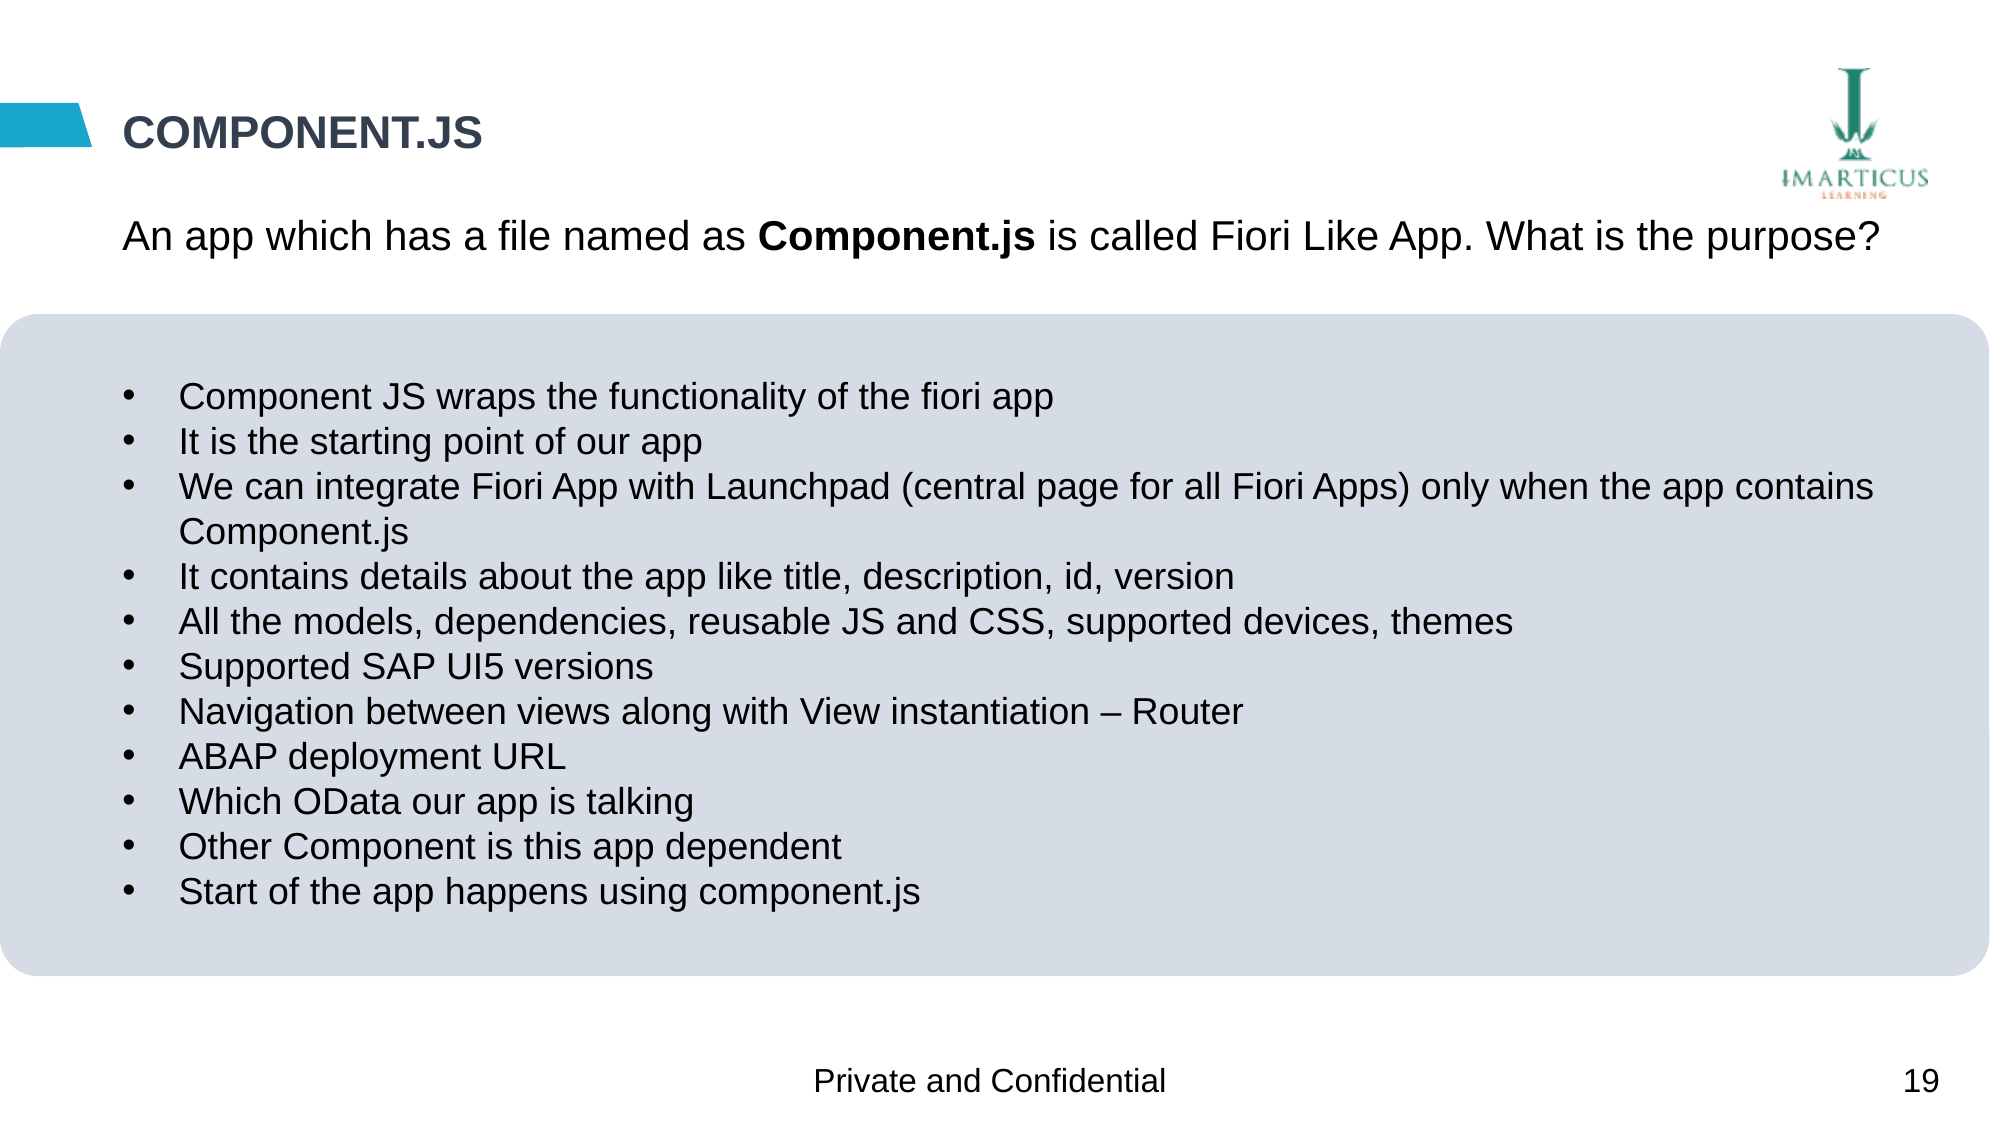

# COMPONENT.JS
An app which has a file named as Component.js is called Fiori Like App. What is the purpose?

Component JS wraps the functionality of the fiori app
It is the starting point of our app
We can integrate Fiori App with Launchpad (central page for all Fiori Apps) only when the app contains Component.js
It contains details about the app like title, description, id, version
All the models, dependencies, reusable JS and CSS, supported devices, themes
Supported SAP UI5 versions
Navigation between views along with View instantiation – Router
ABAP deployment URL
Which OData our app is talking
Other Component is this app dependent
Start of the app happens using component.js